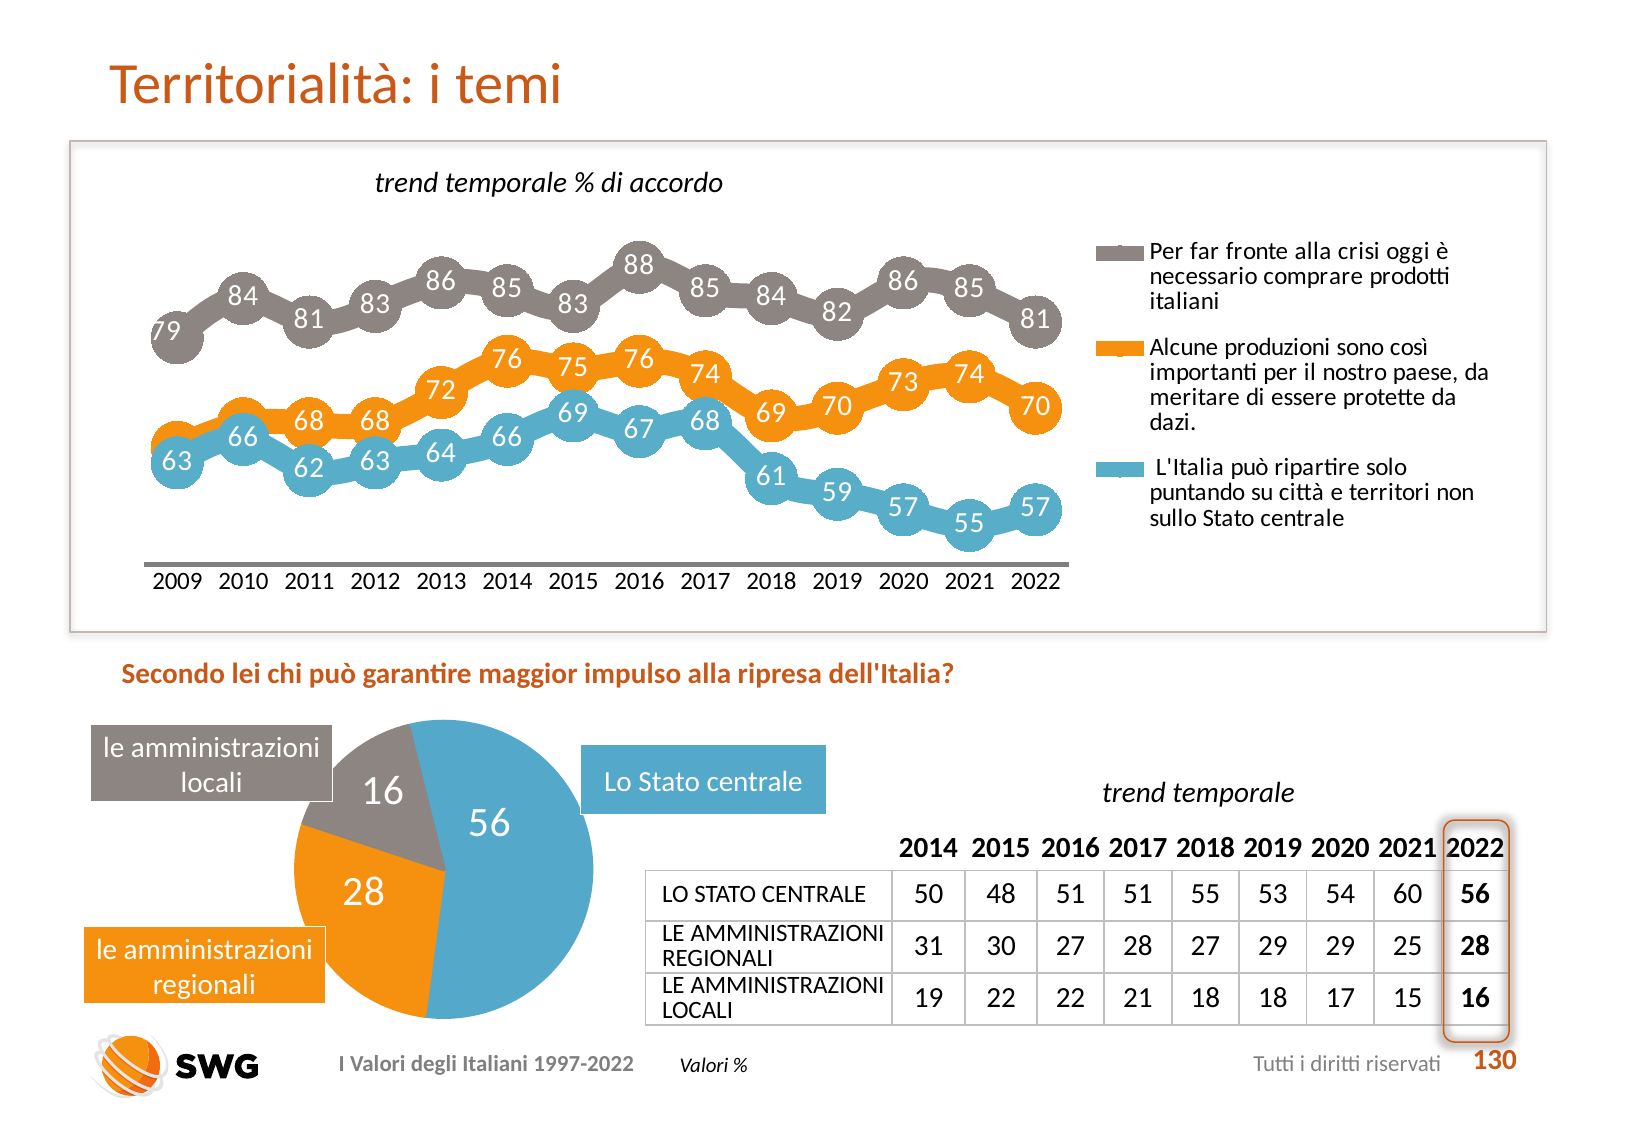

# Territorialità: i temi

trend temporale % di accordo

### Chart

| Category | Per far fronte alla crisi oggi è necessario comprare prodotti italiani | Alcune produzioni sono così importanti per il nostro paese, da meritare di essere protette da dazi. |  L'Italia può ripartire solo puntando su città e territori non sullo Stato centrale |
|---|---|---|---|
| 2009 | 79.0 | 65.0 | 63.0 |
| 2010 | 84.0 | 68.0 | 66.0 |
| 2011 | 81.0 | 68.0 | 62.0 |
| 2012 | 83.0 | 68.0 | 63.0 |
| 2013 | 86.0 | 72.0 | 64.0 |
| 2014 | 85.0 | 76.0 | 66.0 |
| 2015 | 83.0 | 75.0 | 69.0 |
| 2016 | 88.0 | 76.0 | 67.0 |
| 2017 | 85.0 | 74.0 | 68.0 |
| 2018 | 84.0 | 69.0 | 61.0 |
| 2019 | 82.0 | 70.0 | 59.0 |
| 2020 | 86.0 | 73.0 | 57.0 |
| 2021 | 85.0 | 74.0 | 55.0 |
| 2022 | 81.0 | 70.0 | 57.0 |
Secondo lei chi può garantire maggior impulso alla ripresa dell'Italia?

### Chart

| Category | Colonna2 |
|---|---|
| lo Stato centrale | 56.0 |
| le amministrazioni regionali | 28.0 |
| le amministrazioni locali | 16.0 |
le amministrazioni locali
Lo Stato centrale
trend temporale

|  | 2014 | 2015 | 2016 | 2017 | 2018 | 2019 | 2020 | 2021 | 2022 |
| --- | --- | --- | --- | --- | --- | --- | --- | --- | --- |
| LO STATO CENTRALE | 50 | 48 | 51 | 51 | 55 | 53 | 54 | 60 | 56 |
| LE AMMINISTRAZIONI REGIONALI | 31 | 30 | 27 | 28 | 27 | 29 | 29 | 25 | 28 |
| LE AMMINISTRAZIONI LOCALI | 19 | 22 | 22 | 21 | 18 | 18 | 17 | 15 | 16 |
le amministrazioni regionali
130
Valori %